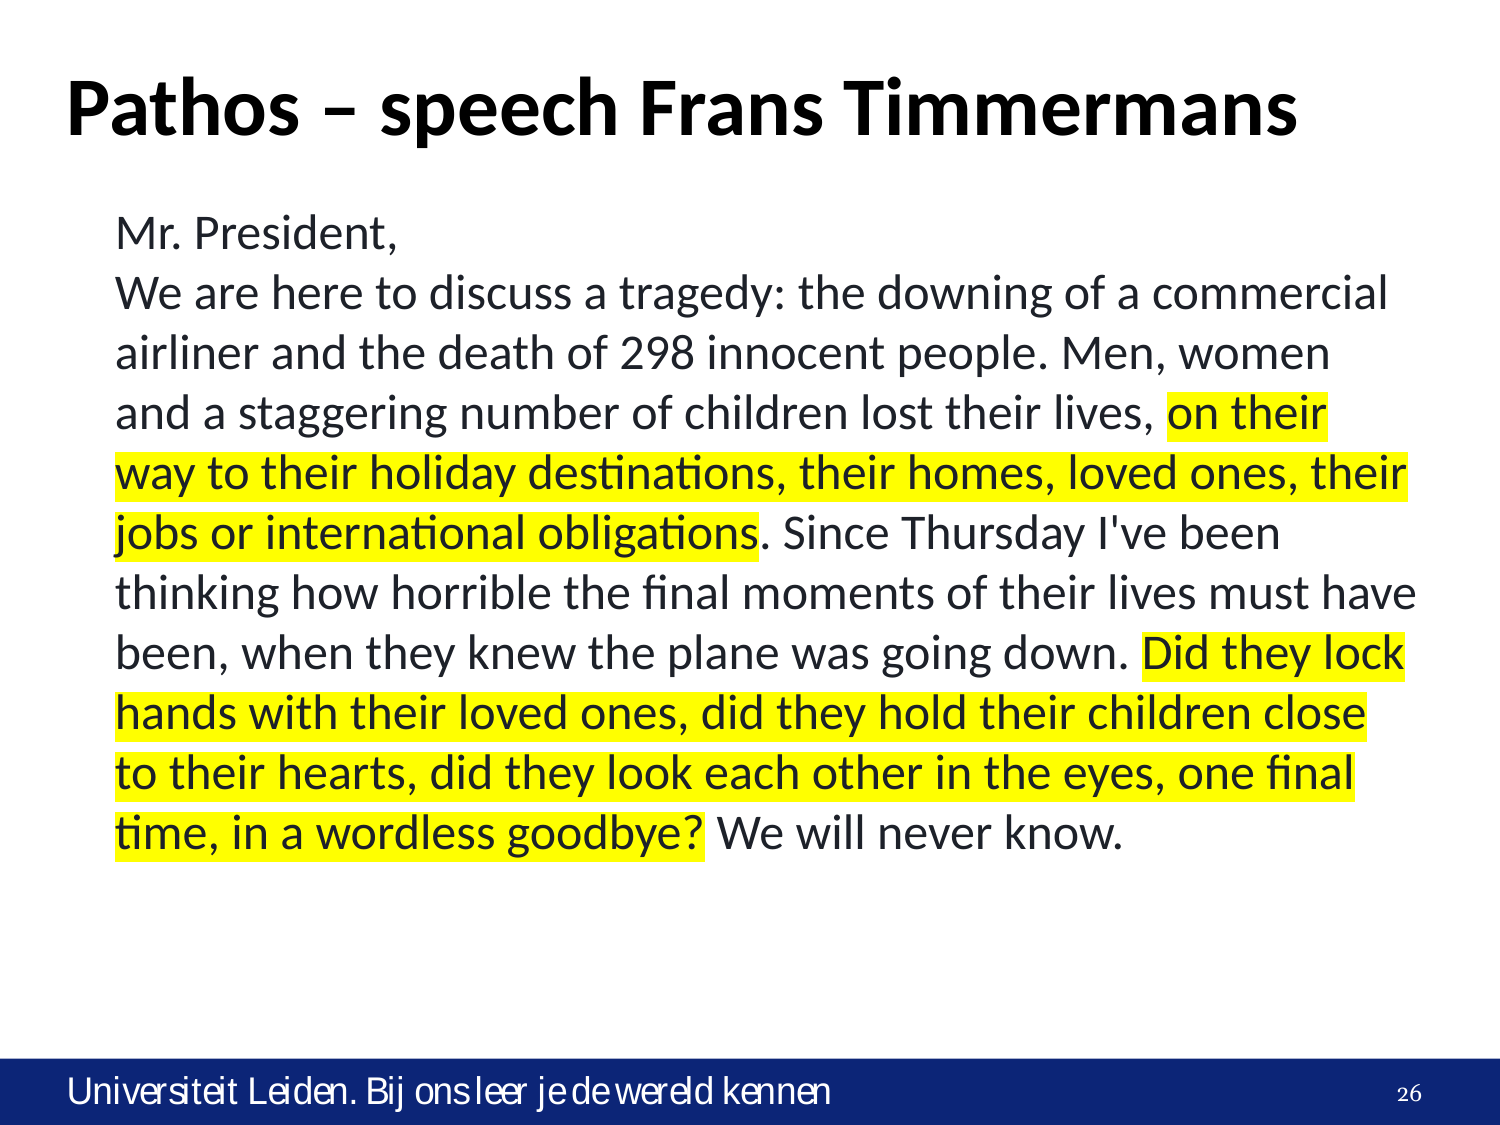

# Pathos – speech Frans Timmermans
Mr. President,
We are here to discuss a tragedy: the downing of a commercial airliner and the death of 298 innocent people. Men, women and a staggering number of children lost their lives, on their way to their holiday destinations, their homes, loved ones, their jobs or international obligations. Since Thursday I've been thinking how horrible the final moments of their lives must have been, when they knew the plane was going down. Did they lock hands with their loved ones, did they hold their children close to their hearts, did they look each other in the eyes, one final time, in a wordless goodbye? We will never know.